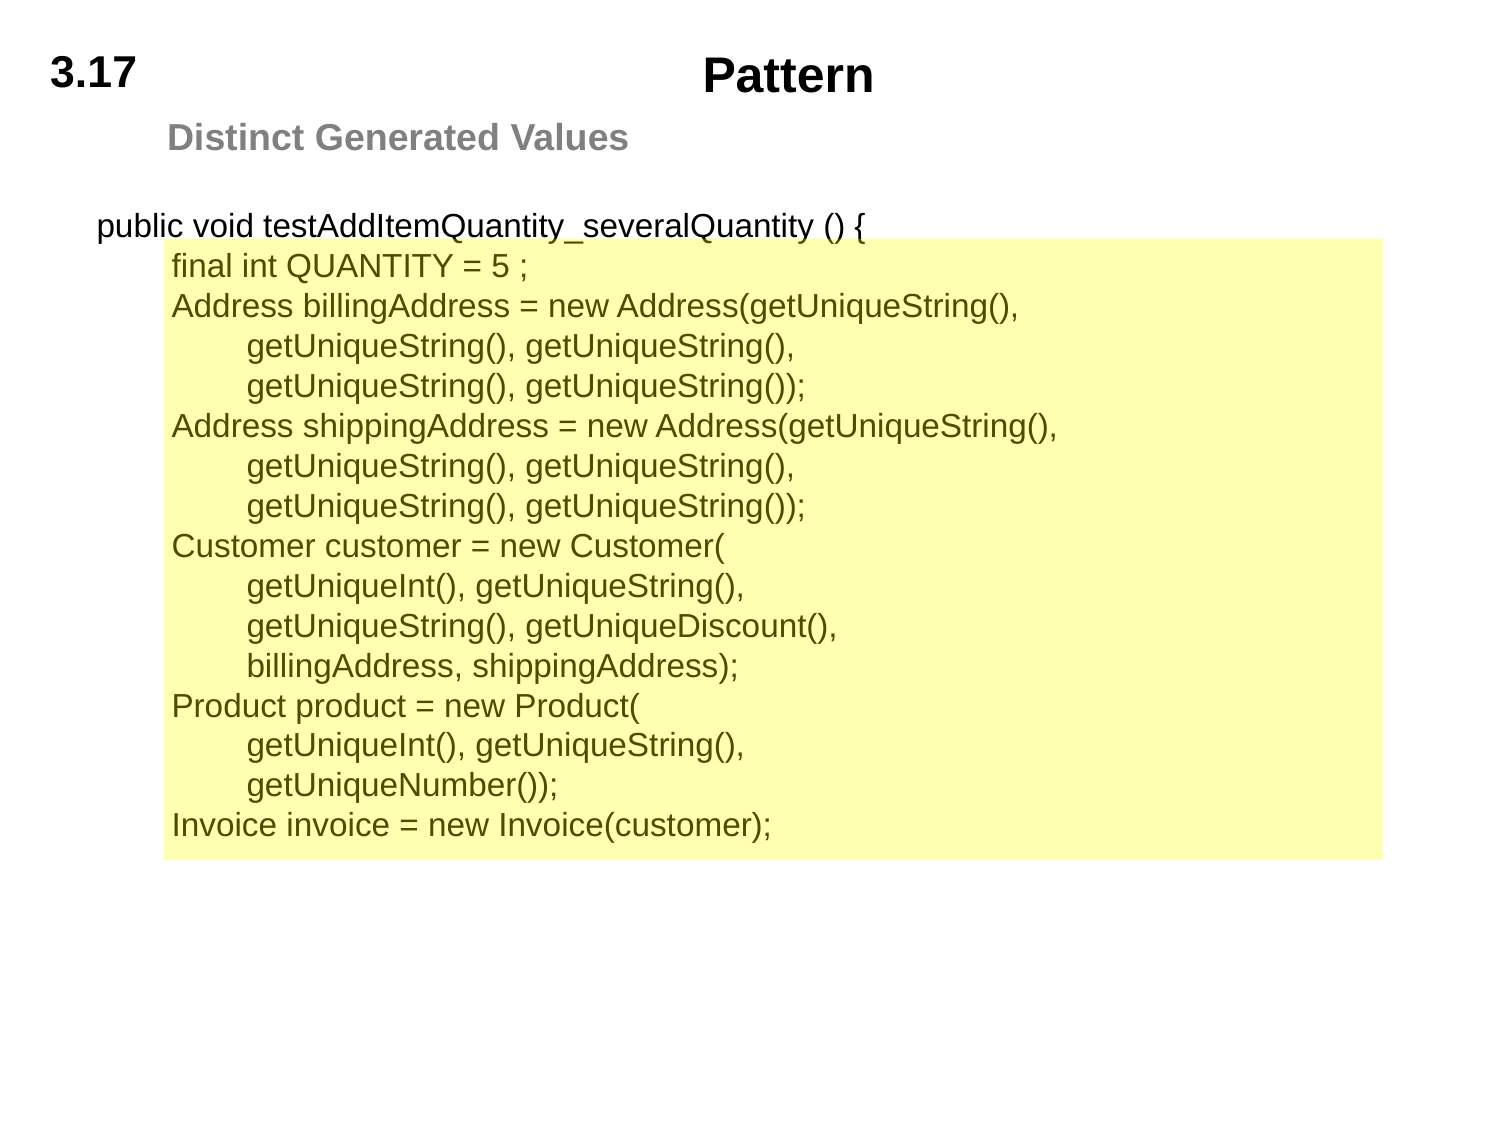

3.17
# Pattern
Distinct Generated Values
public void testAddItemQuantity_severalQuantity () {
final int QUANTITY = 5 ;
Address billingAddress = new Address(getUniqueString(),
getUniqueString(), getUniqueString(),
getUniqueString(), getUniqueString());
Address shippingAddress = new Address(getUniqueString(),
getUniqueString(), getUniqueString(),
getUniqueString(), getUniqueString());
Customer customer = new Customer(
getUniqueInt(), getUniqueString(),
getUniqueString(), getUniqueDiscount(),
billingAddress, shippingAddress);
Product product = new Product(
getUniqueInt(), getUniqueString(),
getUniqueNumber());
Invoice invoice = new Invoice(customer);